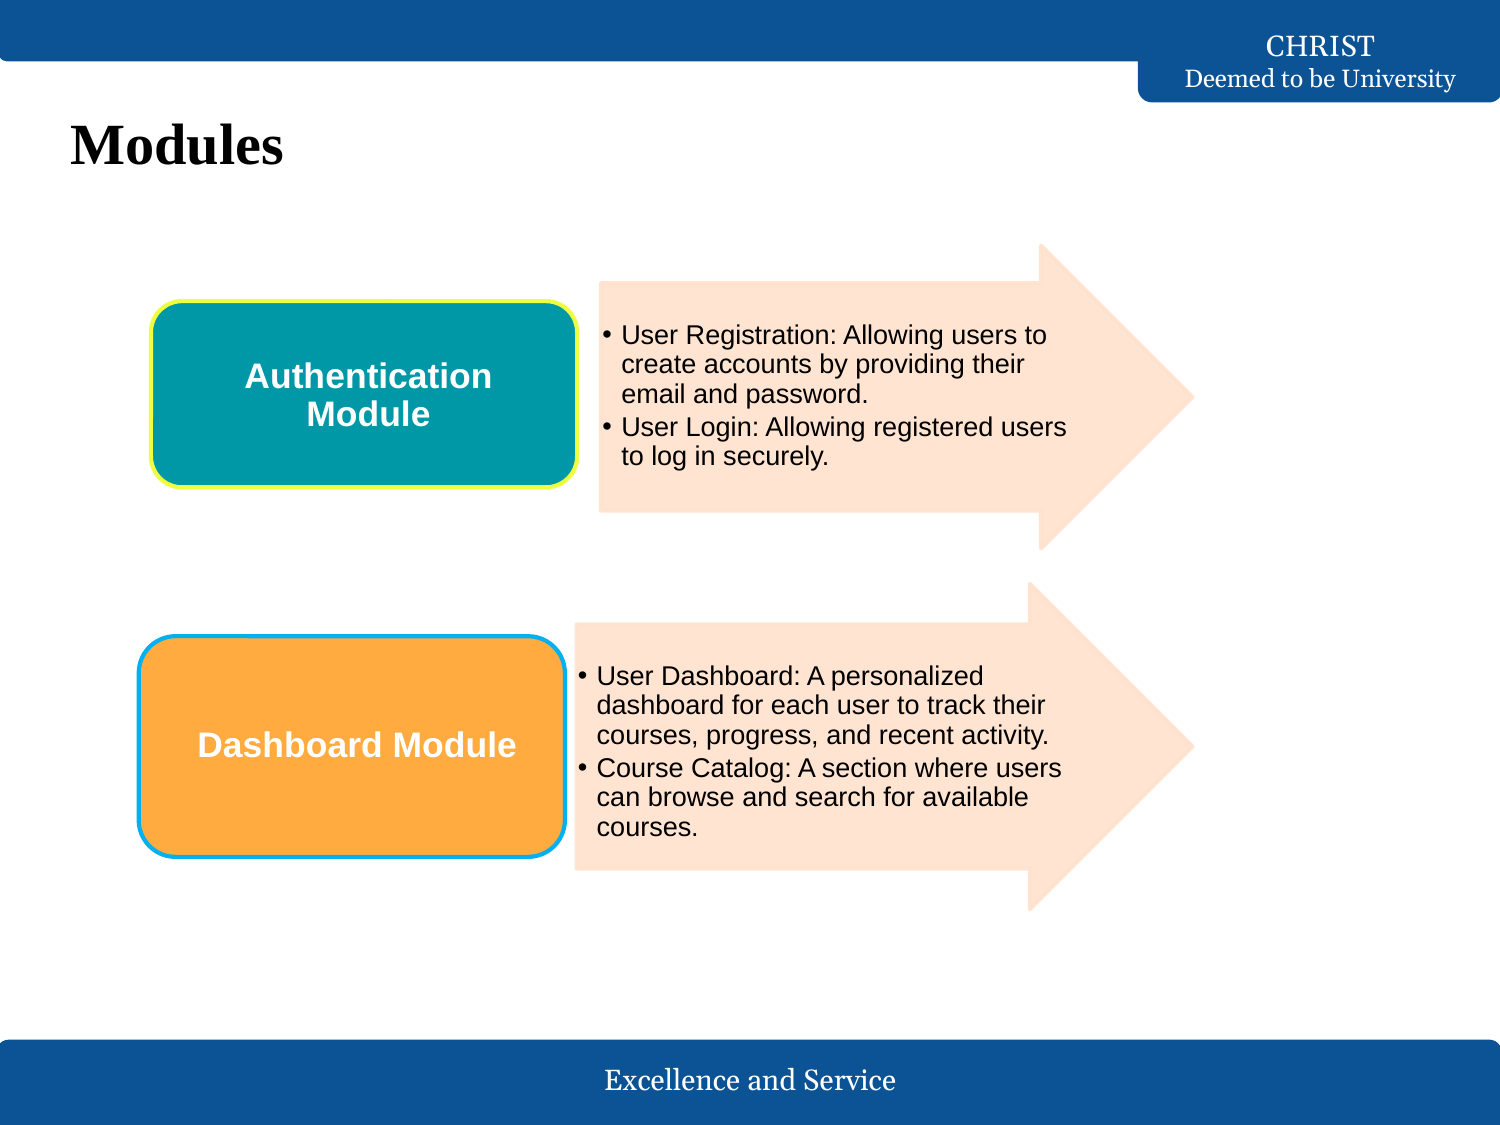

Modules

User Registration: Allowing users to create accounts by providing their email and password.
User Login: Allowing registered users to log in securely.

Authentication Module

User Dashboard: A personalized dashboard for each user to track their courses, progress, and recent activity.
Course Catalog: A section where users can browse and search for available courses.
Dashboard Module